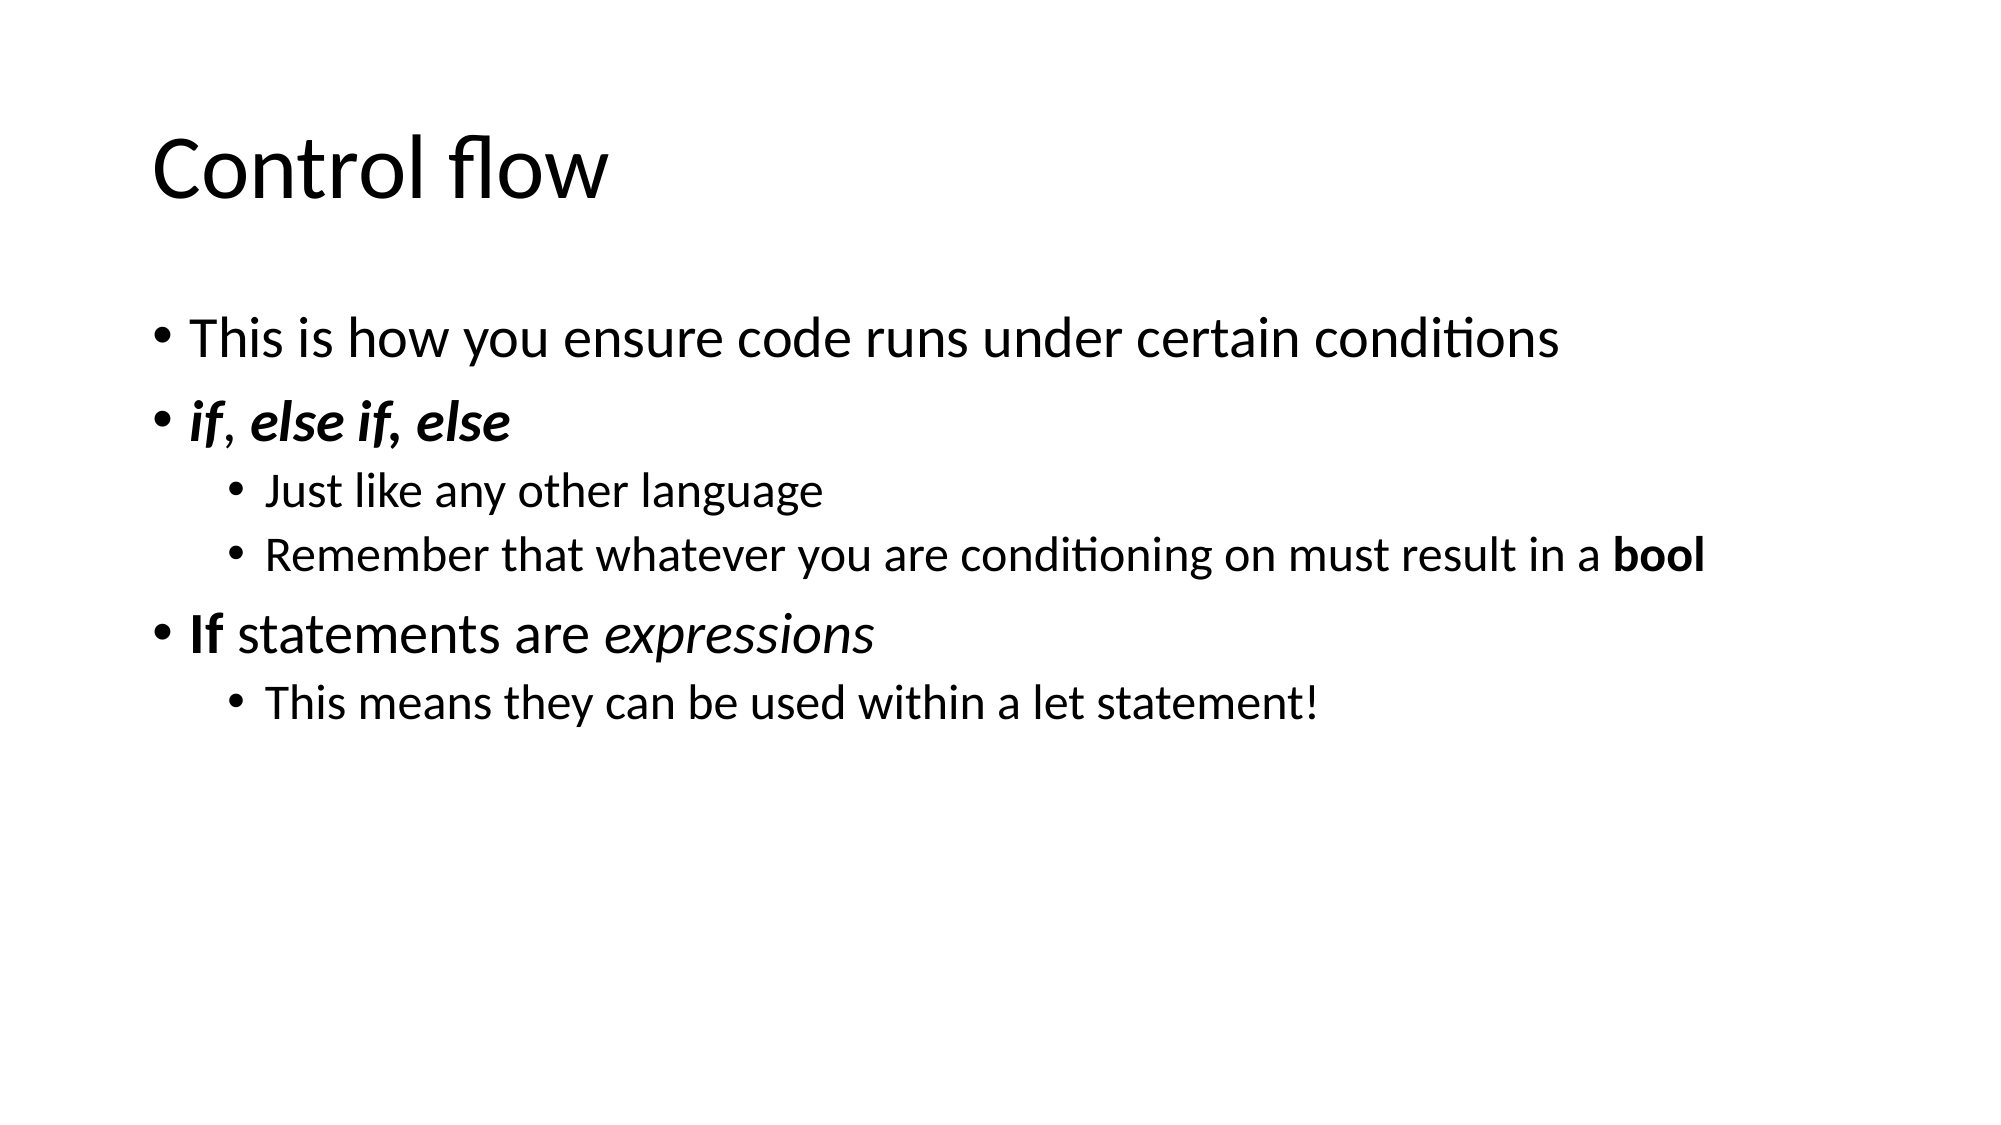

# Control flow
This is how you ensure code runs under certain conditions
if, else if, else
Just like any other language
Remember that whatever you are conditioning on must result in a bool
If statements are expressions
This means they can be used within a let statement!